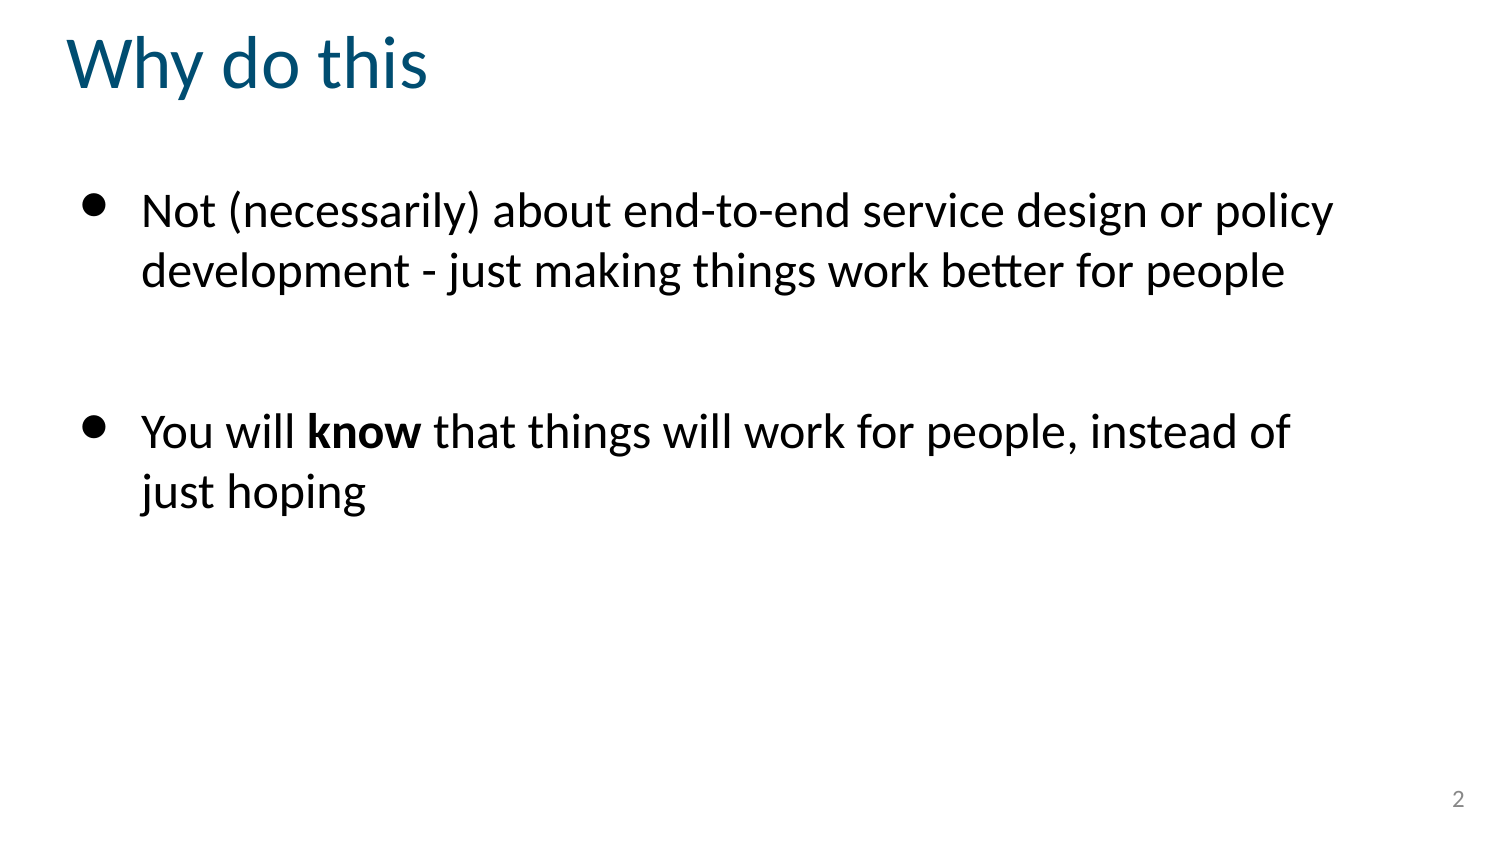

# Why do this
Not (necessarily) about end-to-end service design or policy development - just making things work better for people

You will know that things will work for people, instead of just hoping

2